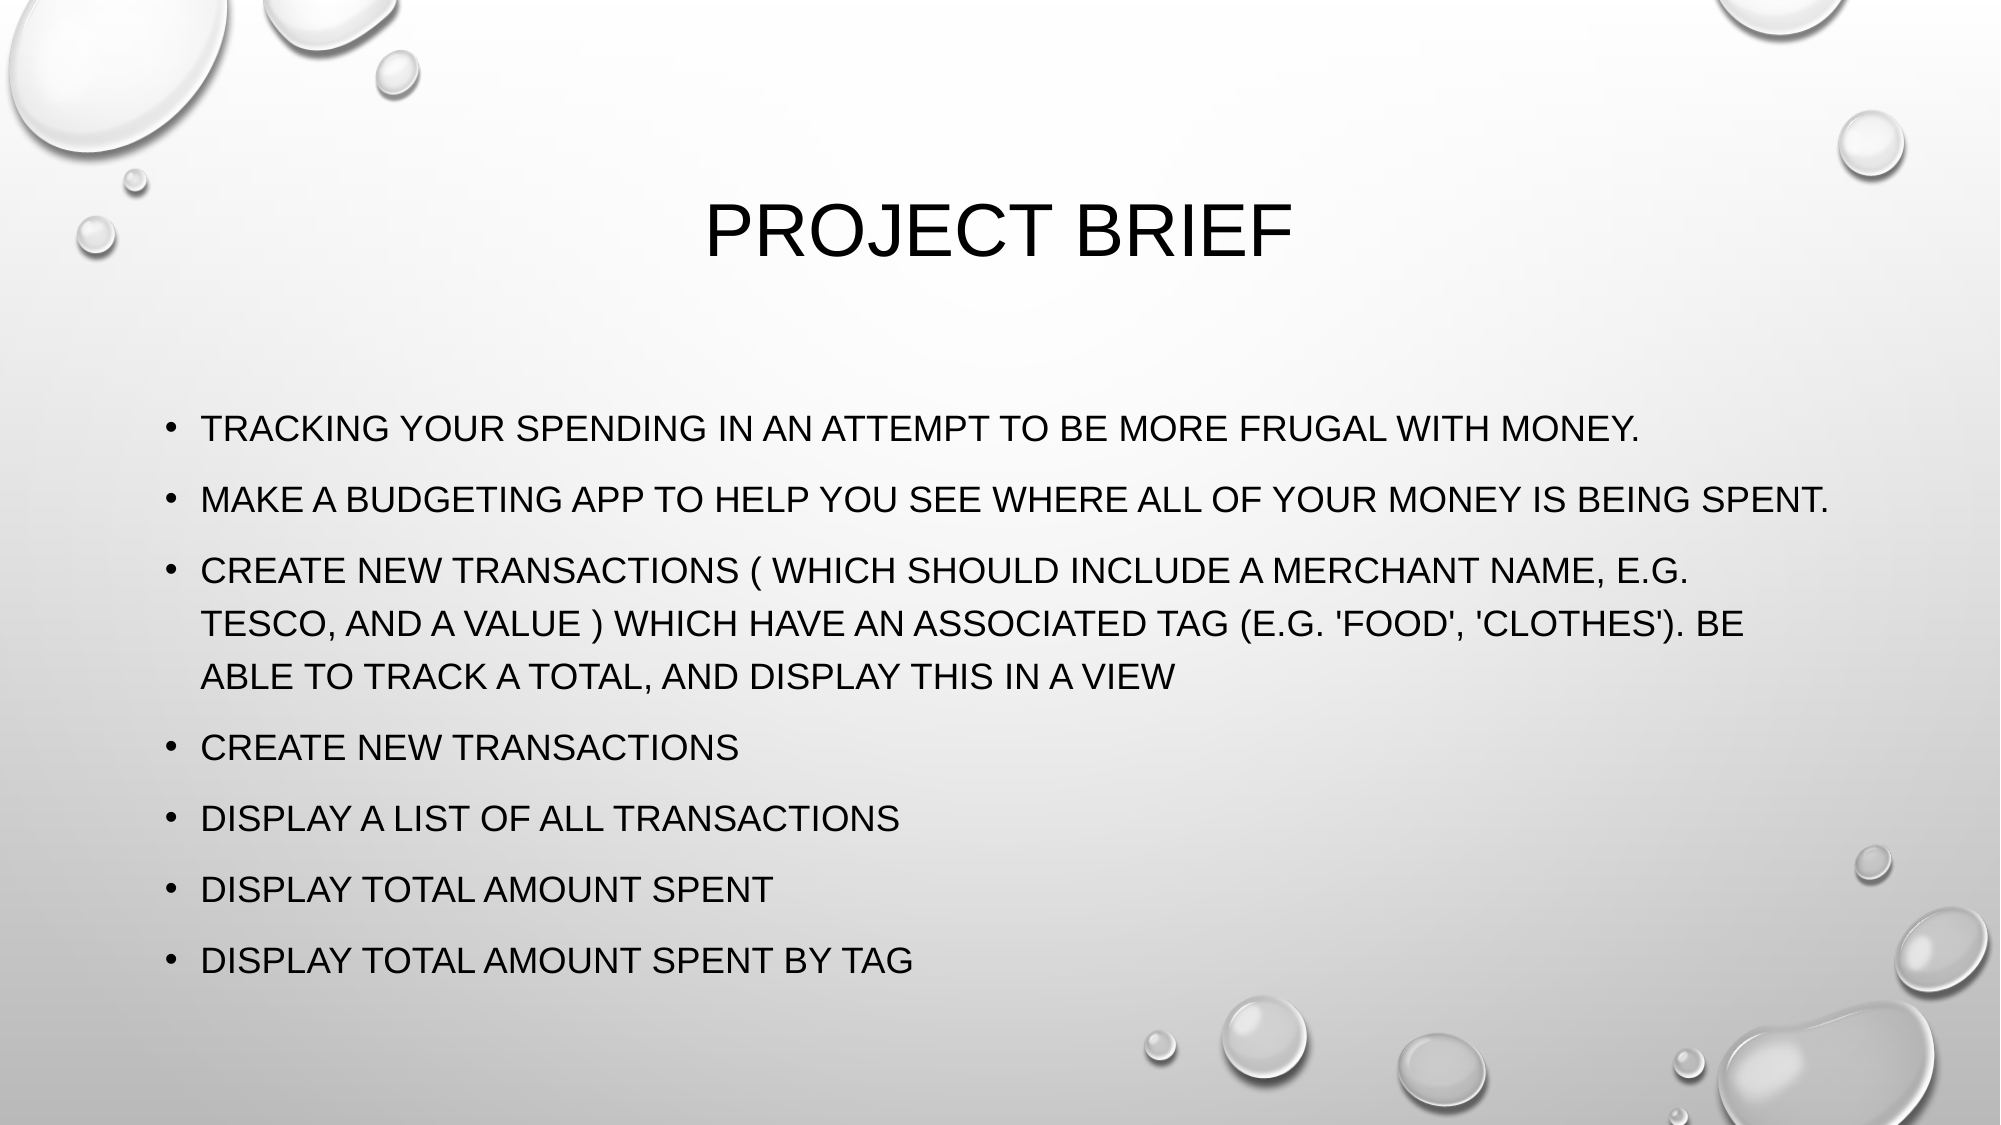

# Project brief
tracking your spending in an attempt to be more frugal with money.
make a budgeting app to help you see where all of your money is being spent.
create new Transactions ( which should include a merchant name, e.g. Tesco, and a value ) which have an associated Tag (e.g. 'food', 'clothes'). be able to track a total, and display this in a view
Create new transactions
Display a list of all transactions
Display total amount spent
Display total amount spent by tag